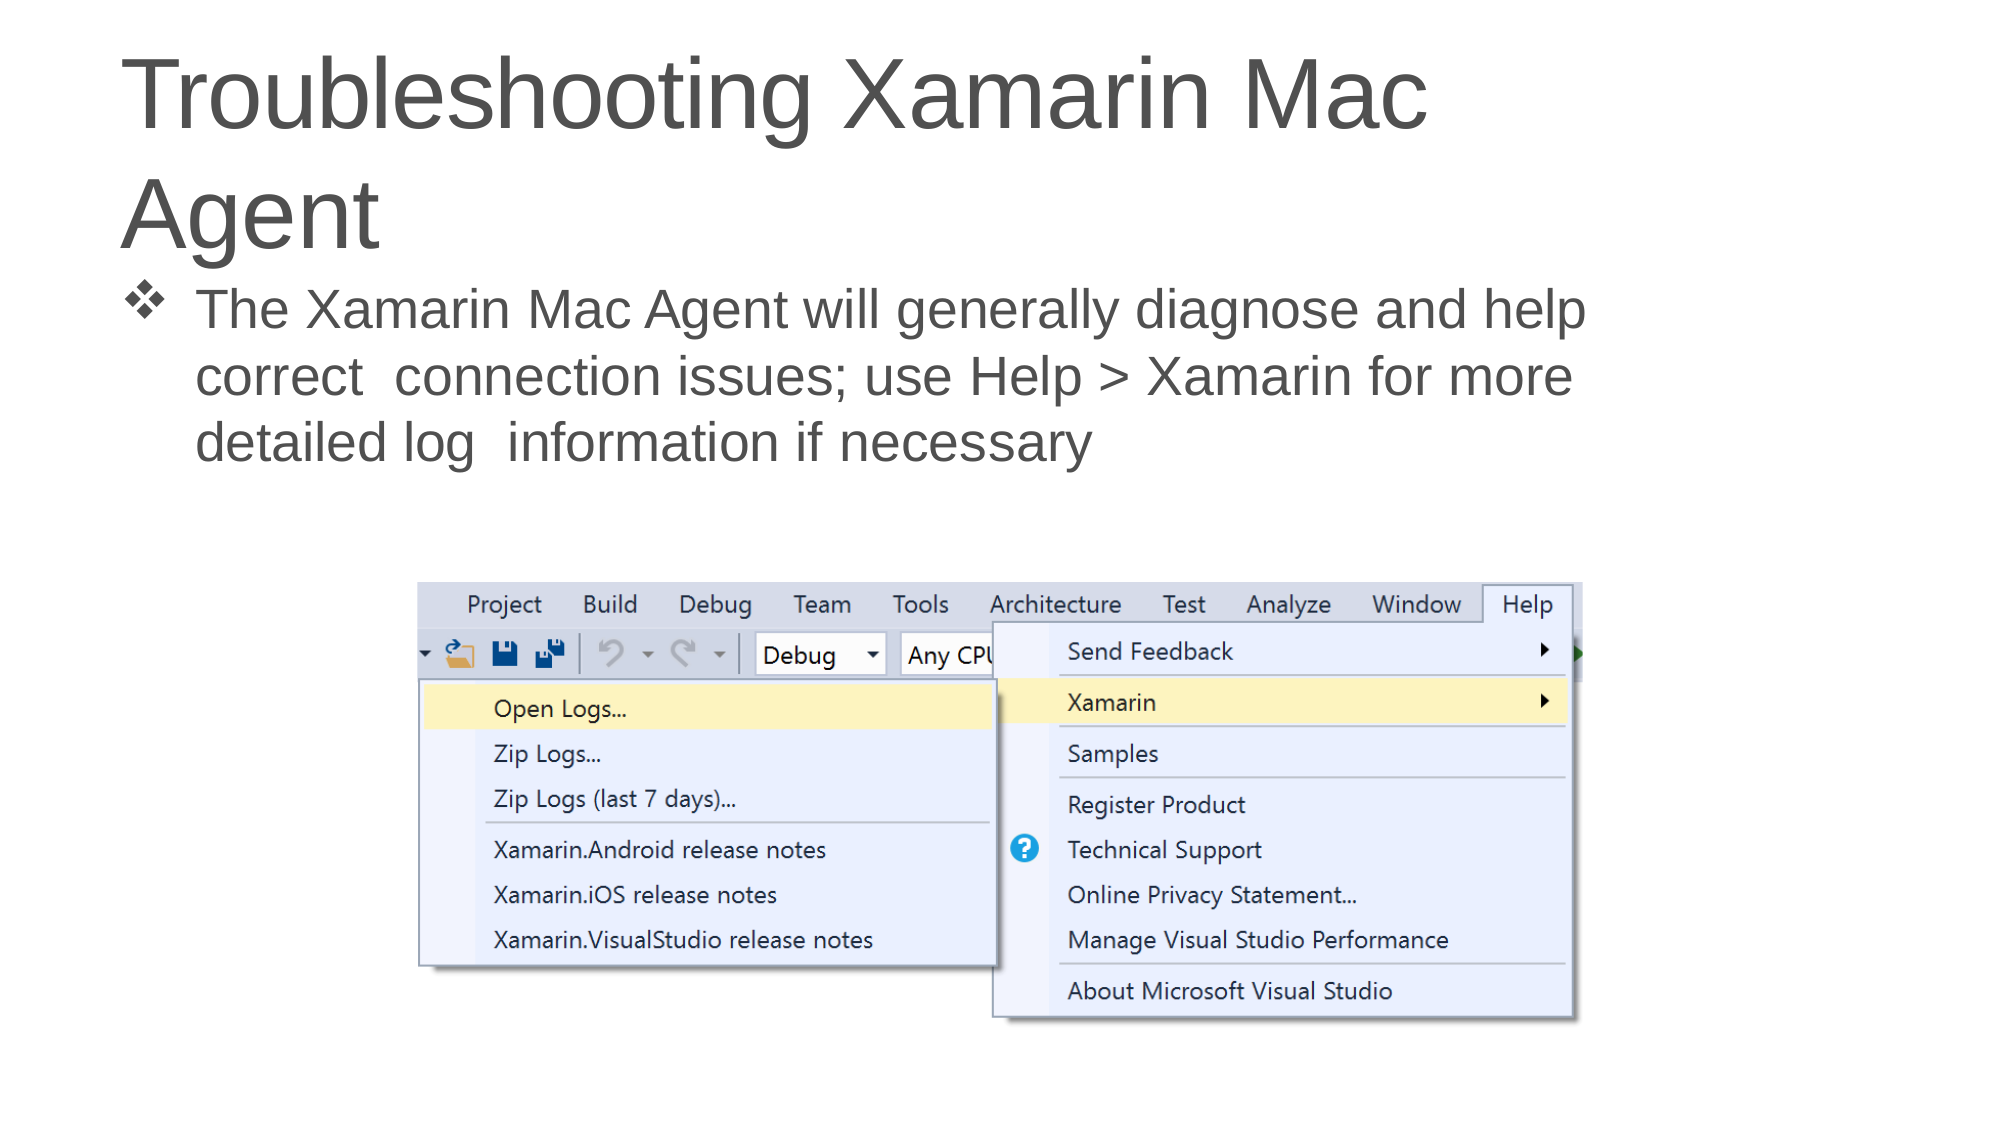

# Troubleshooting Xamarin Mac Agent
The Xamarin Mac Agent will generally diagnose and help correct  connection issues; use Help > Xamarin for more detailed log  information if necessary